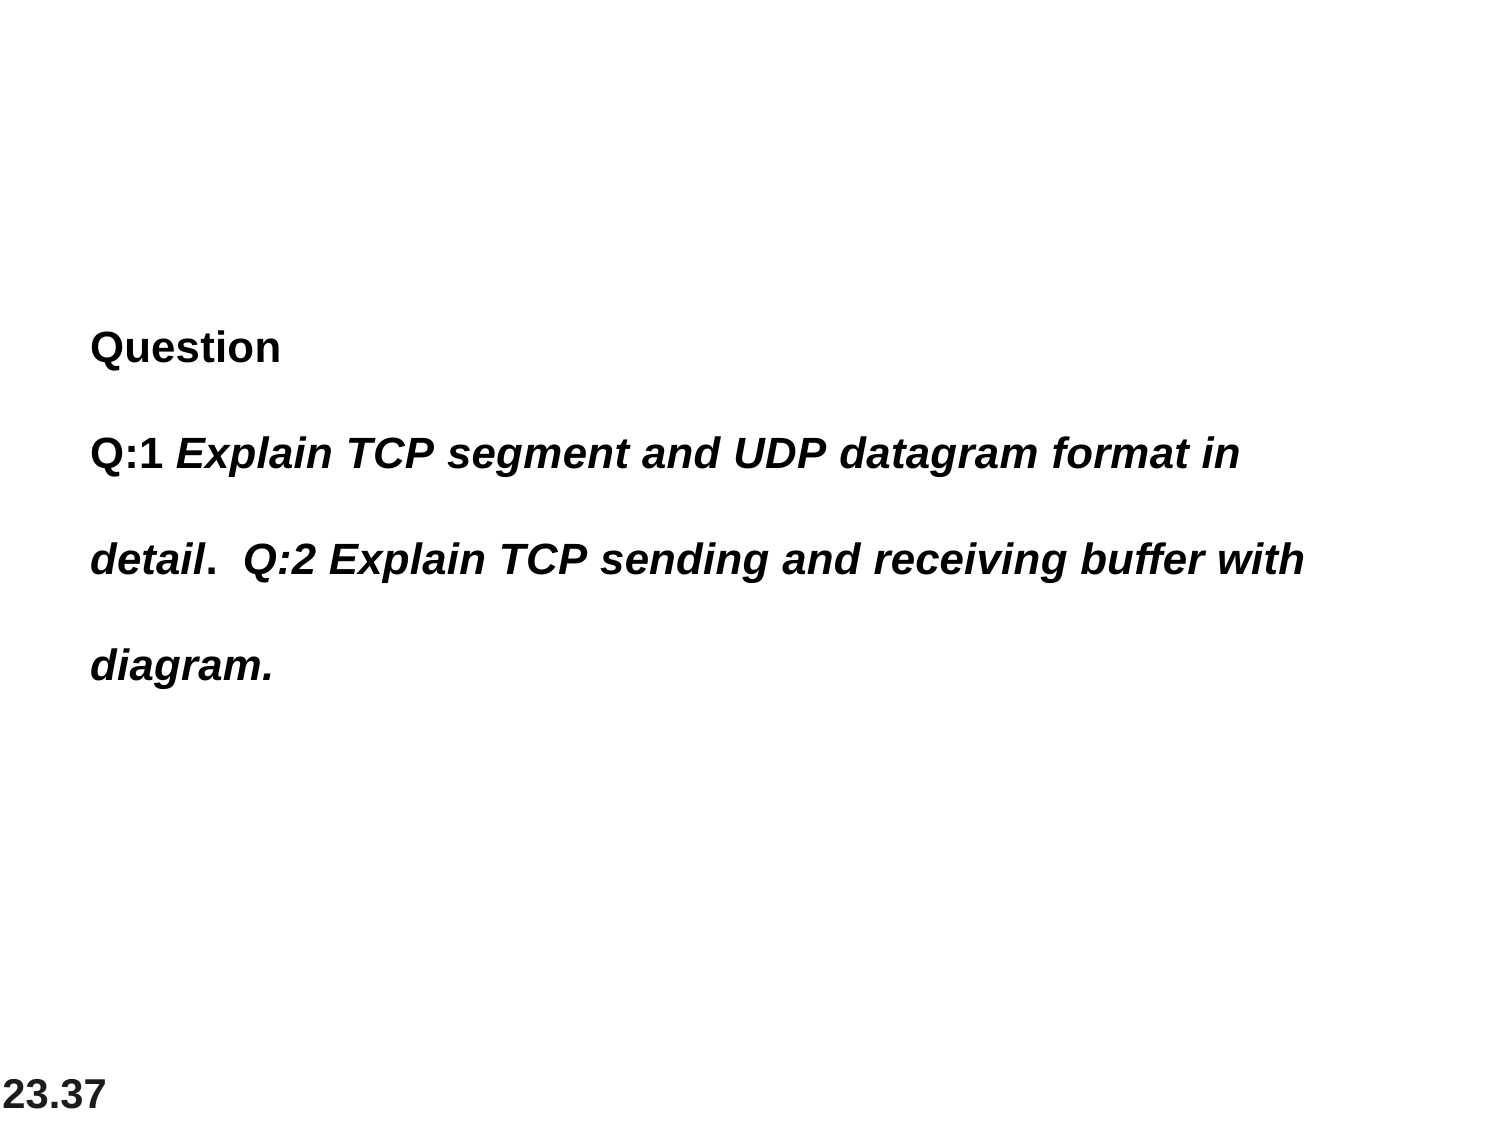

Question
Q:1 Explain TCP segment and UDP datagram format in detail.  Q:2 Explain TCP sending and receiving buffer with diagram.
23.37